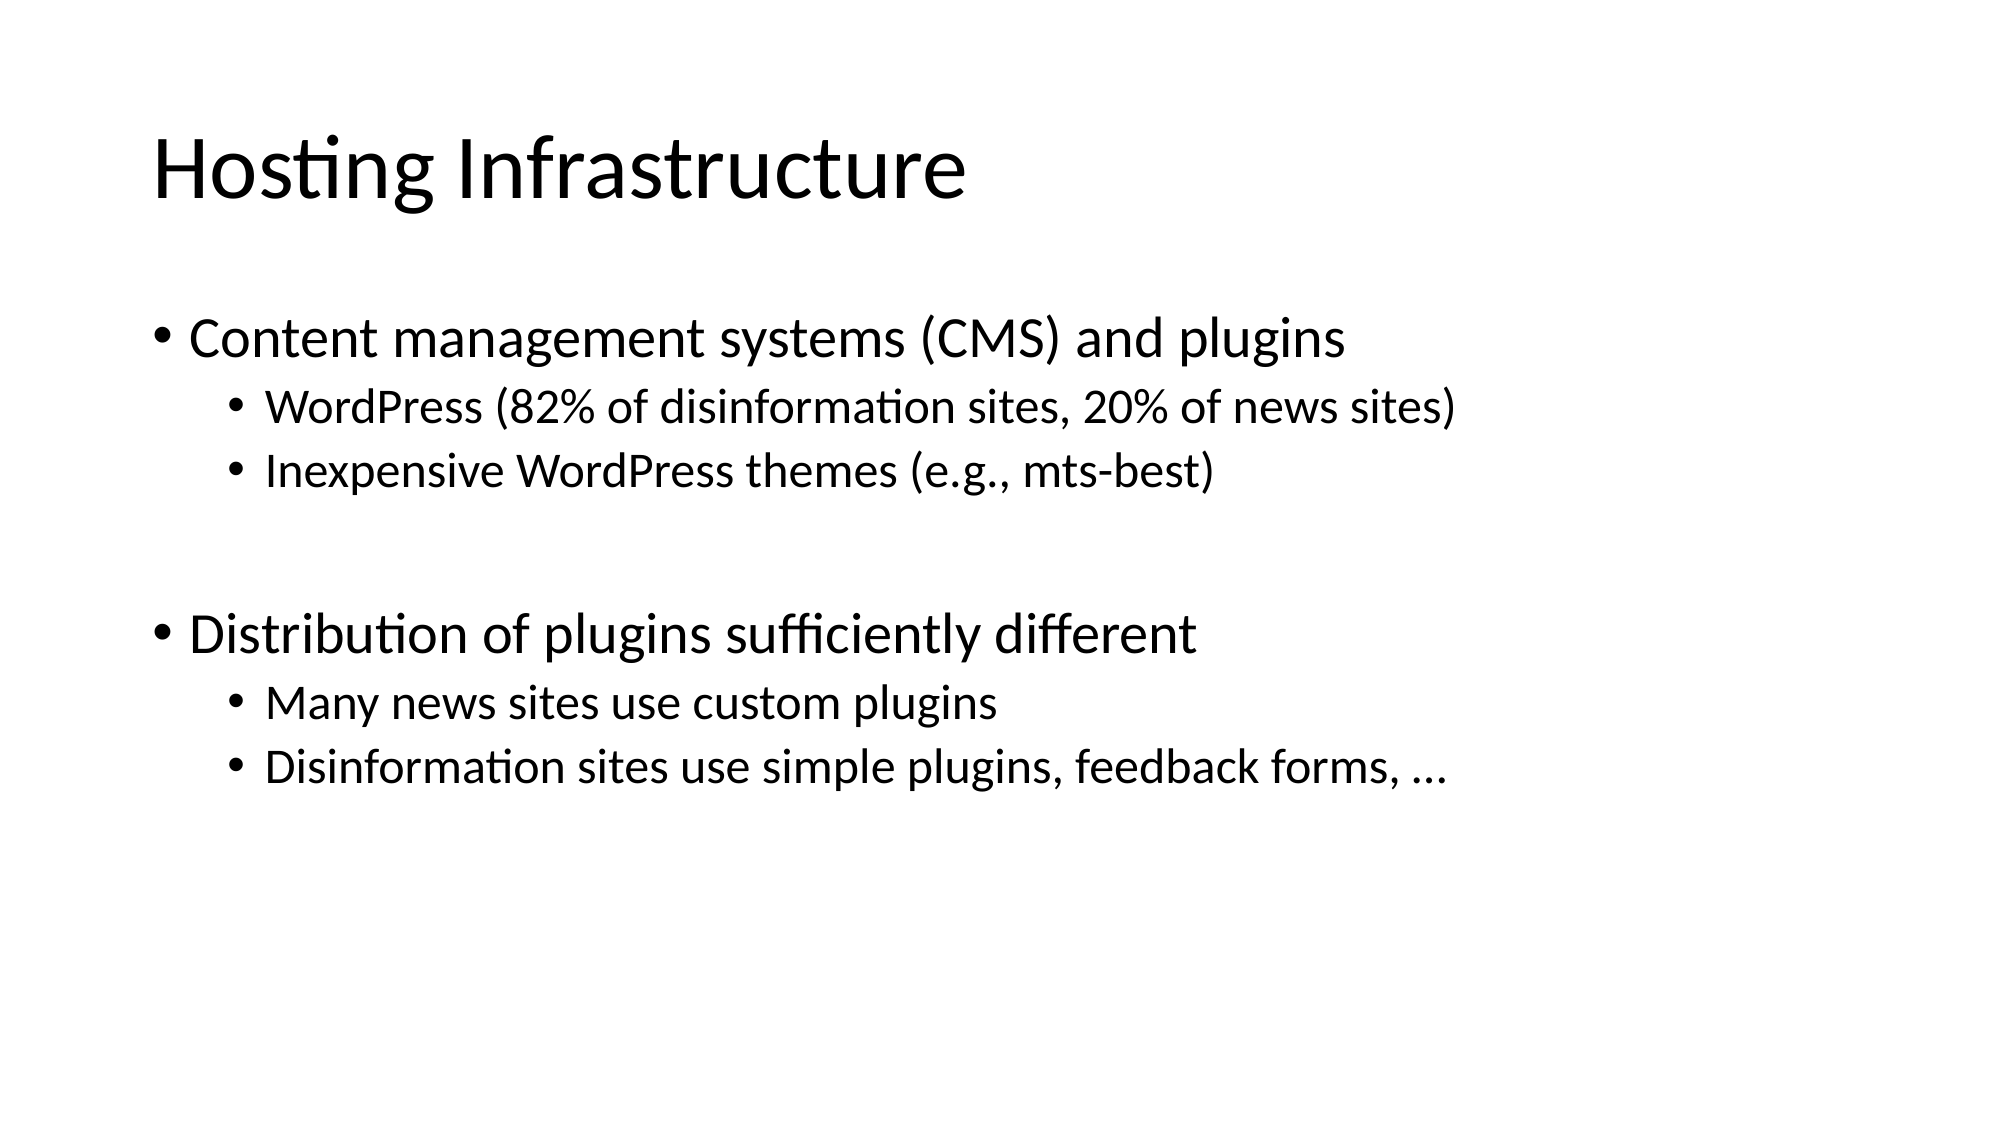

# Hosting Infrastructure
Content management systems (CMS) and plugins
WordPress (82% of disinformation sites, 20% of news sites)
Inexpensive WordPress themes (e.g., mts-best)

Distribution of plugins sufficiently different
Many news sites use custom plugins
Disinformation sites use simple plugins, feedback forms, …